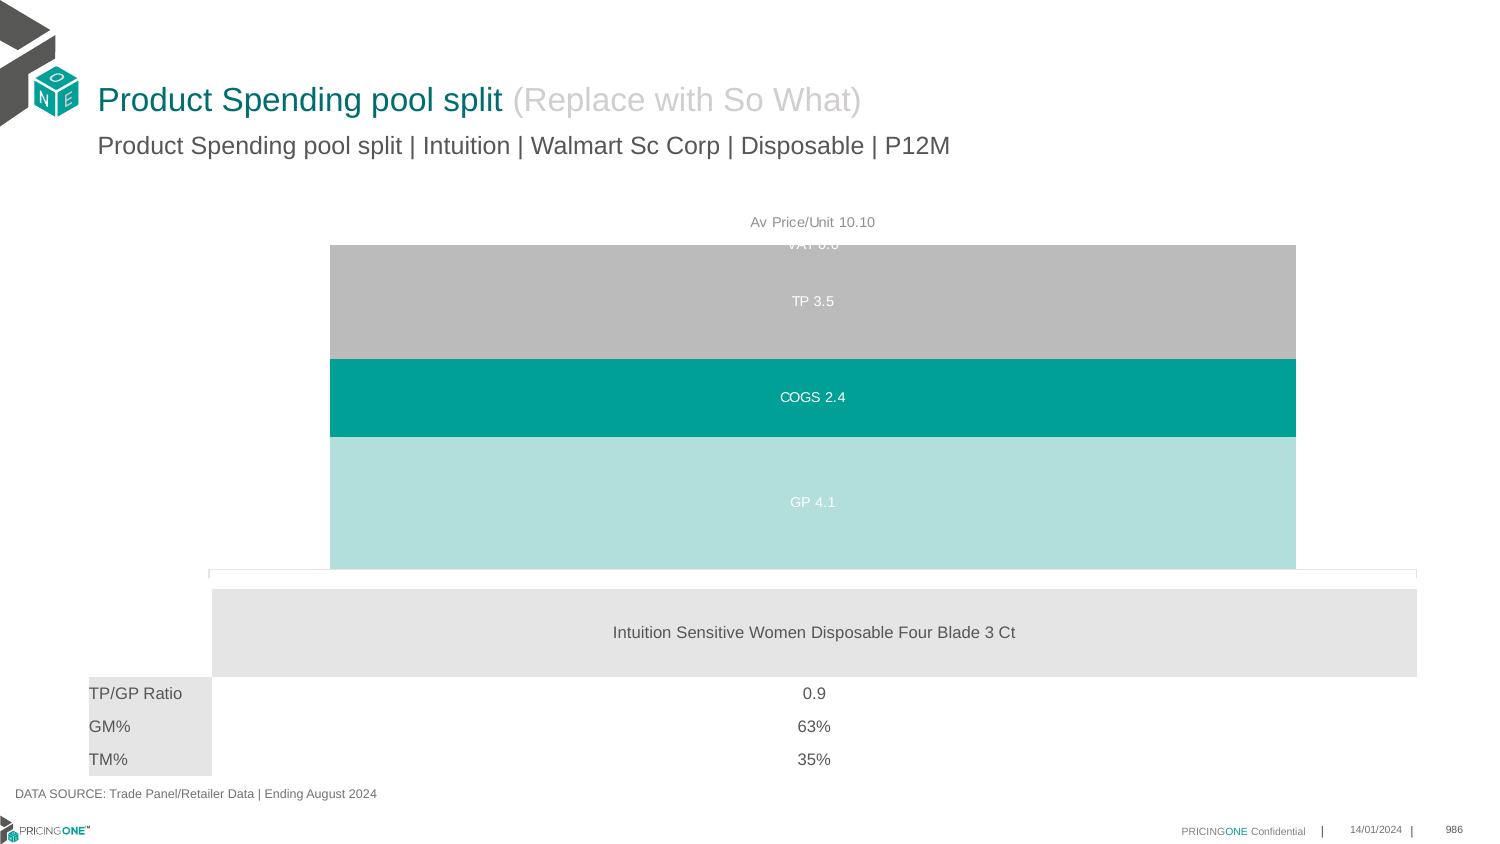

# Product Spending pool split (Replace with So What)
Product Spending pool split | Intuition | Walmart Sc Corp | Disposable | P12M

### Chart

| Category | GP | COGS | TP | VAT |
|---|---|---|---|---|
| Av Price/Unit 10.10 | 4.122226288899211 | 2.430150572622918 | 3.547471493596974 | 0.0 |
|  | Intuition Sensitive Women Disposable Four Blade 3 Ct |
| --- | --- |
| TP/GP Ratio | 0.9 |
| GM% | 63% |
| TM% | 35% |
DATA SOURCE: Trade Panel/Retailer Data | Ending August 2024

14/01/2024
986